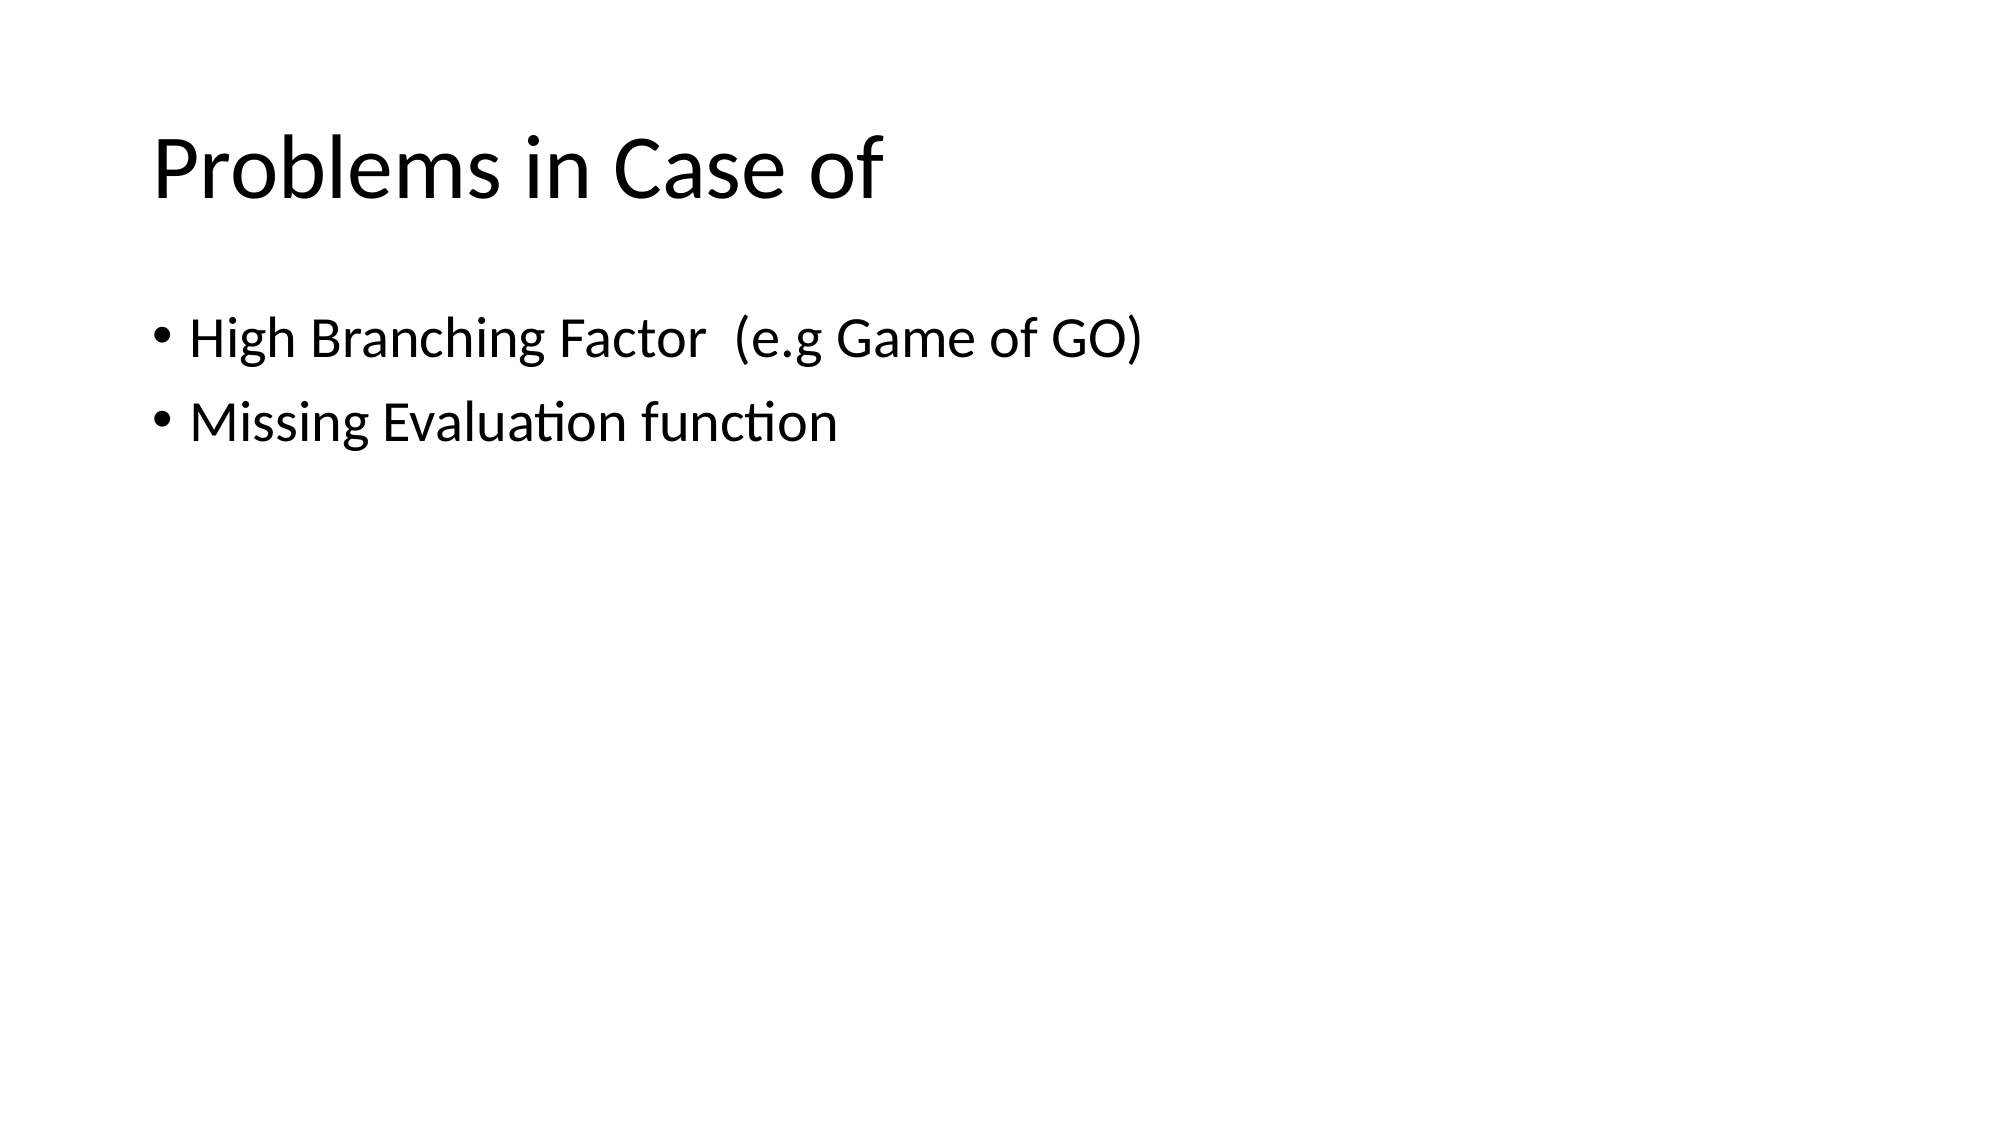

# Problems in Case of
High Branching Factor  (e.g Game of GO)
Missing Evaluation function